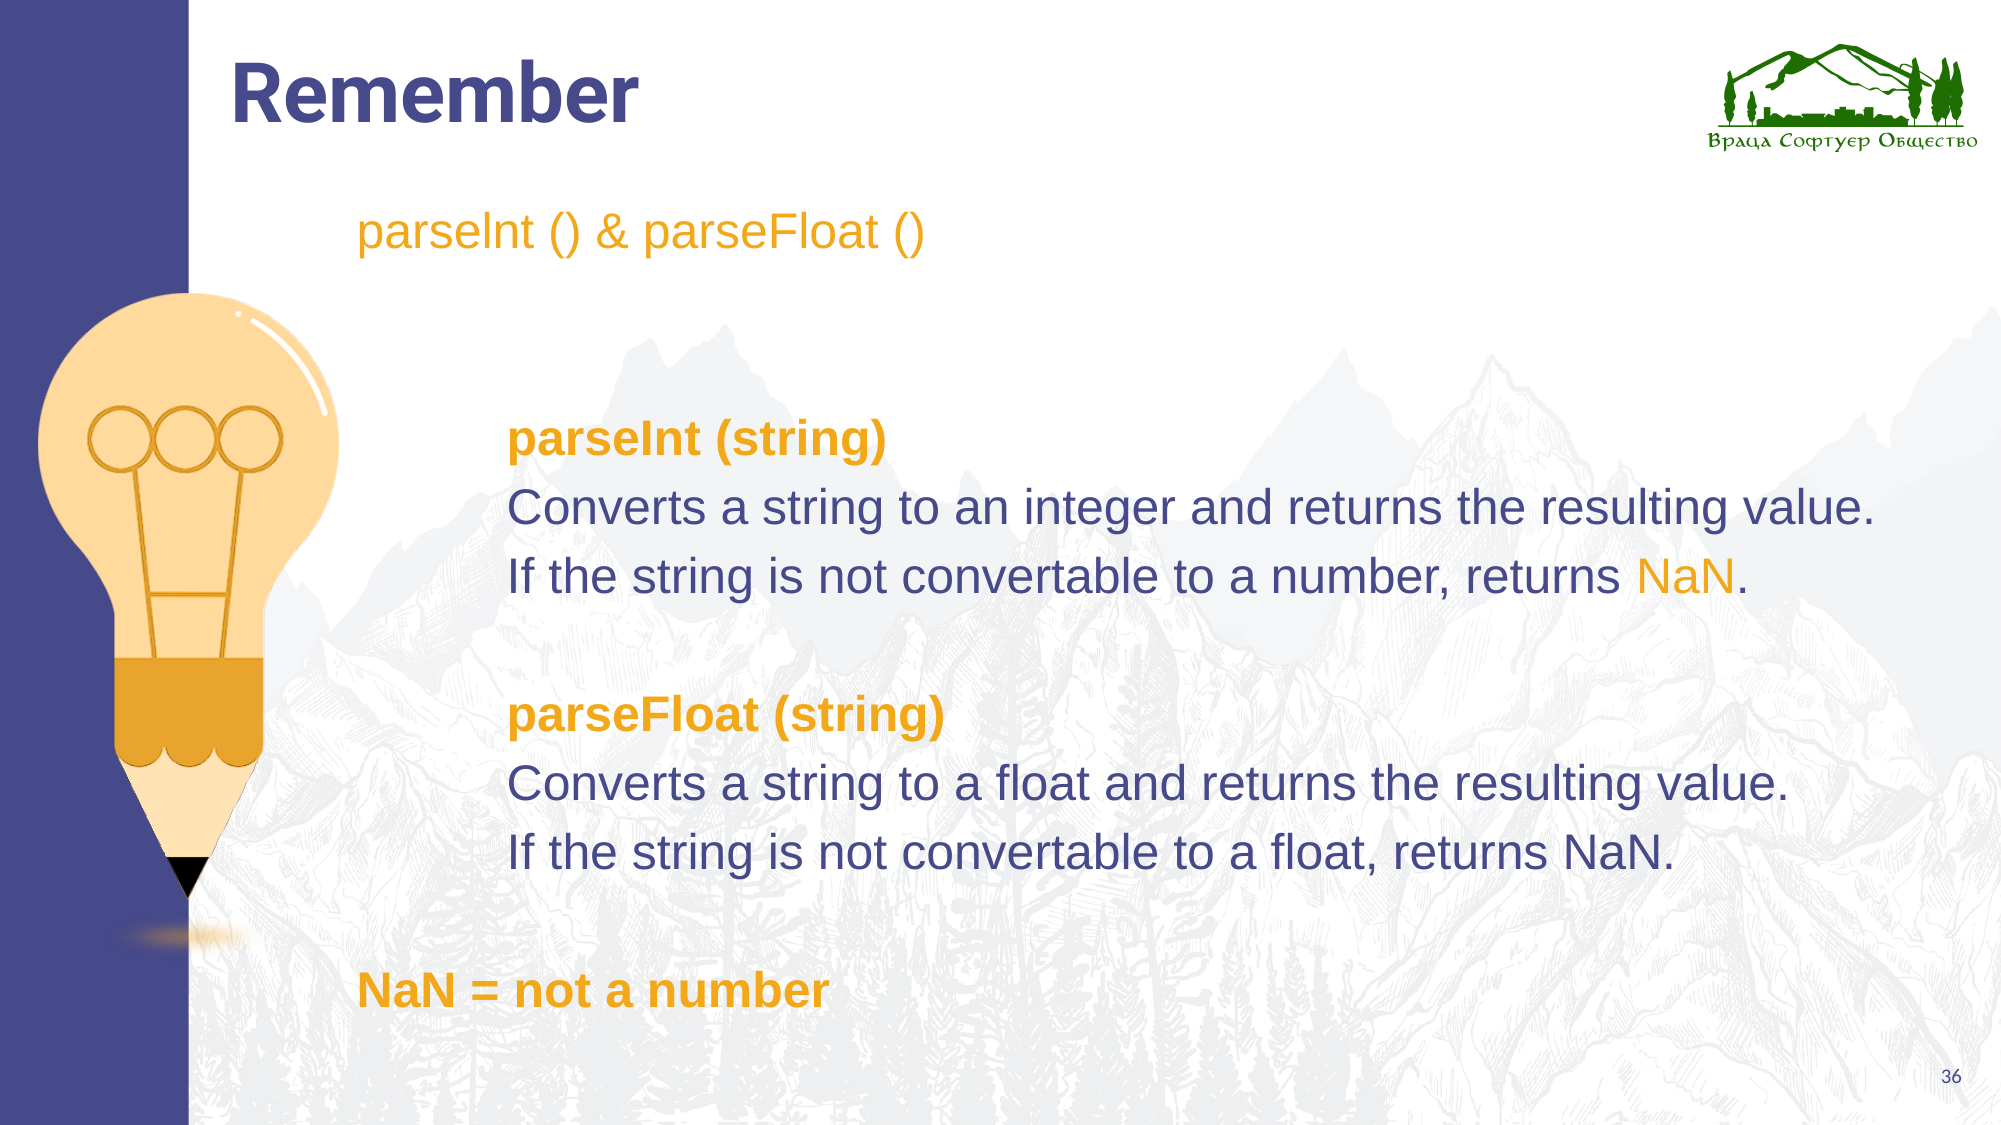

# Remember
parselnt () & parseFloat ()

parseInt (string)
Converts a string to an integer and returns the resulting value.
If the string is not convertable to a number, returns NaN.

parseFloat (string)
Converts a string to a float and returns the resulting value.
If the string is not convertable to a float, returns NaN.

NaN = not a number

36